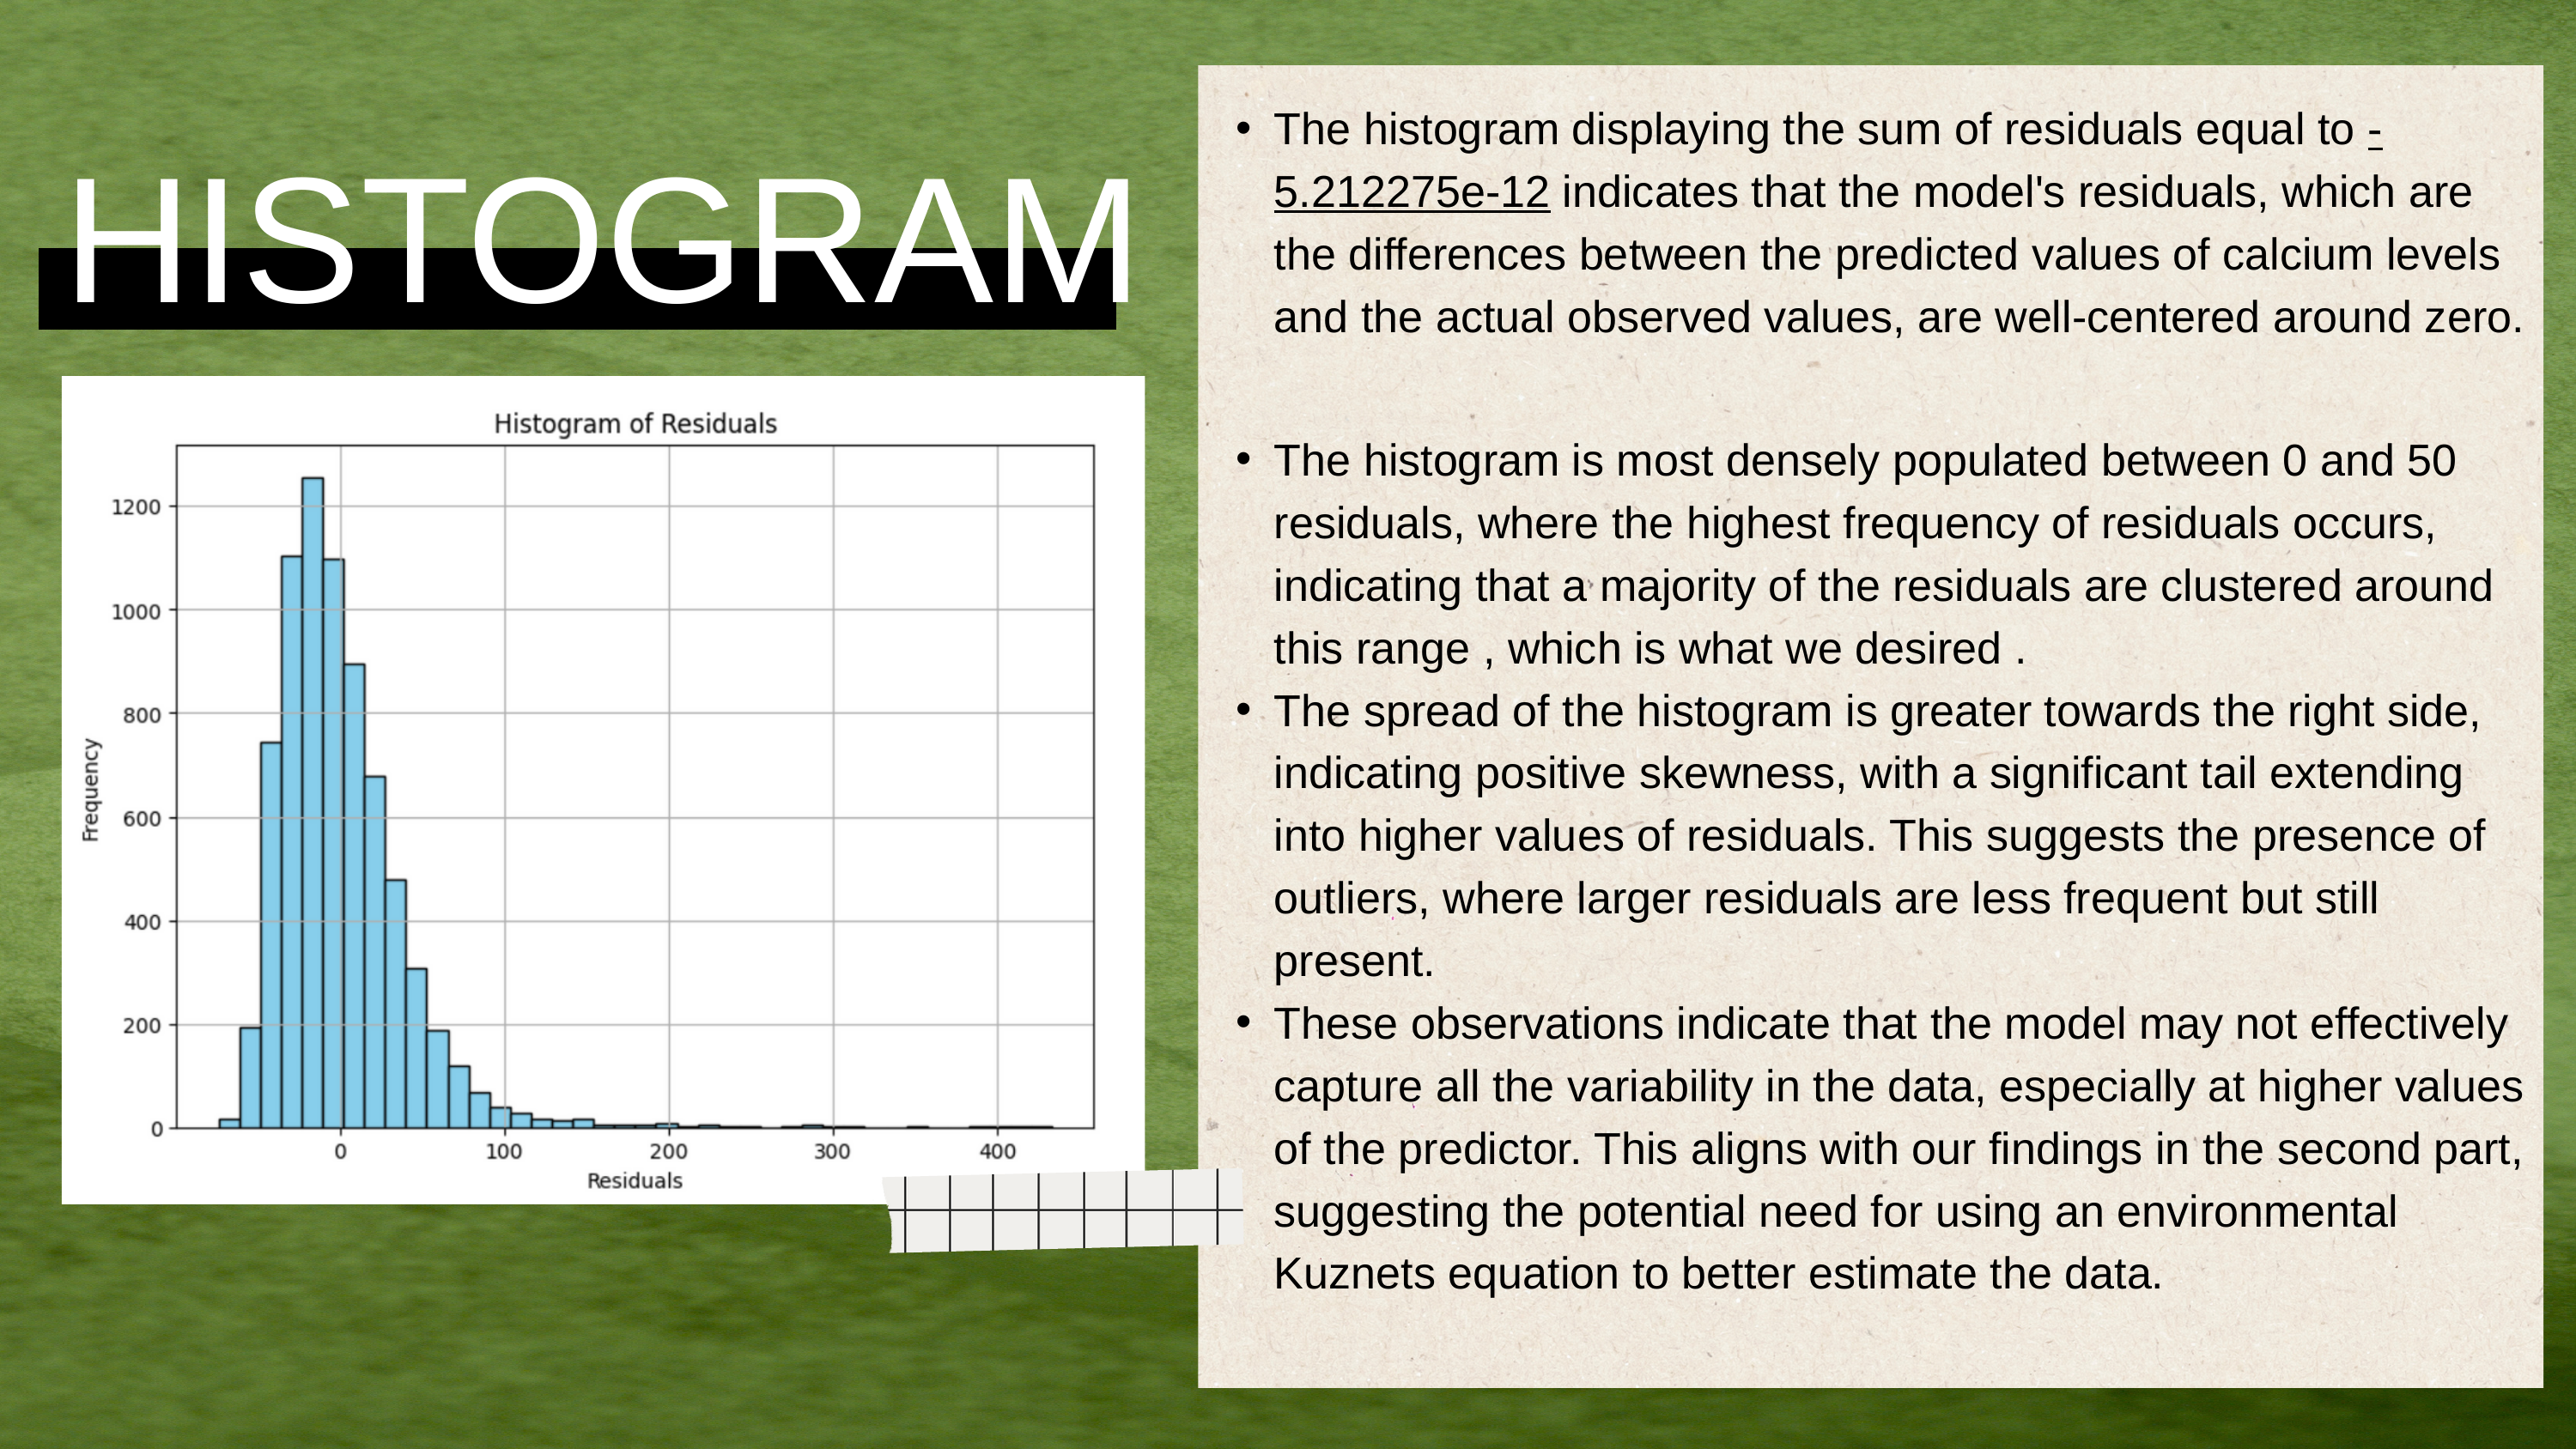

HISTOGRAM
The histogram displaying the sum of residuals equal to -5.212275e-12 indicates that the model's residuals, which are the differences between the predicted values of calcium levels and the actual observed values, are well-centered around zero.

The histogram is most densely populated between 0 and 50 residuals, where the highest frequency of residuals occurs, indicating that a majority of the residuals are clustered around this range , which is what we desired .
The spread of the histogram is greater towards the right side, indicating positive skewness, with a significant tail extending into higher values of residuals. This suggests the presence of outliers, where larger residuals are less frequent but still present.
These observations indicate that the model may not effectively capture all the variability in the data, especially at higher values of the predictor. This aligns with our findings in the second part, suggesting the potential need for using an environmental Kuznets equation to better estimate the data.